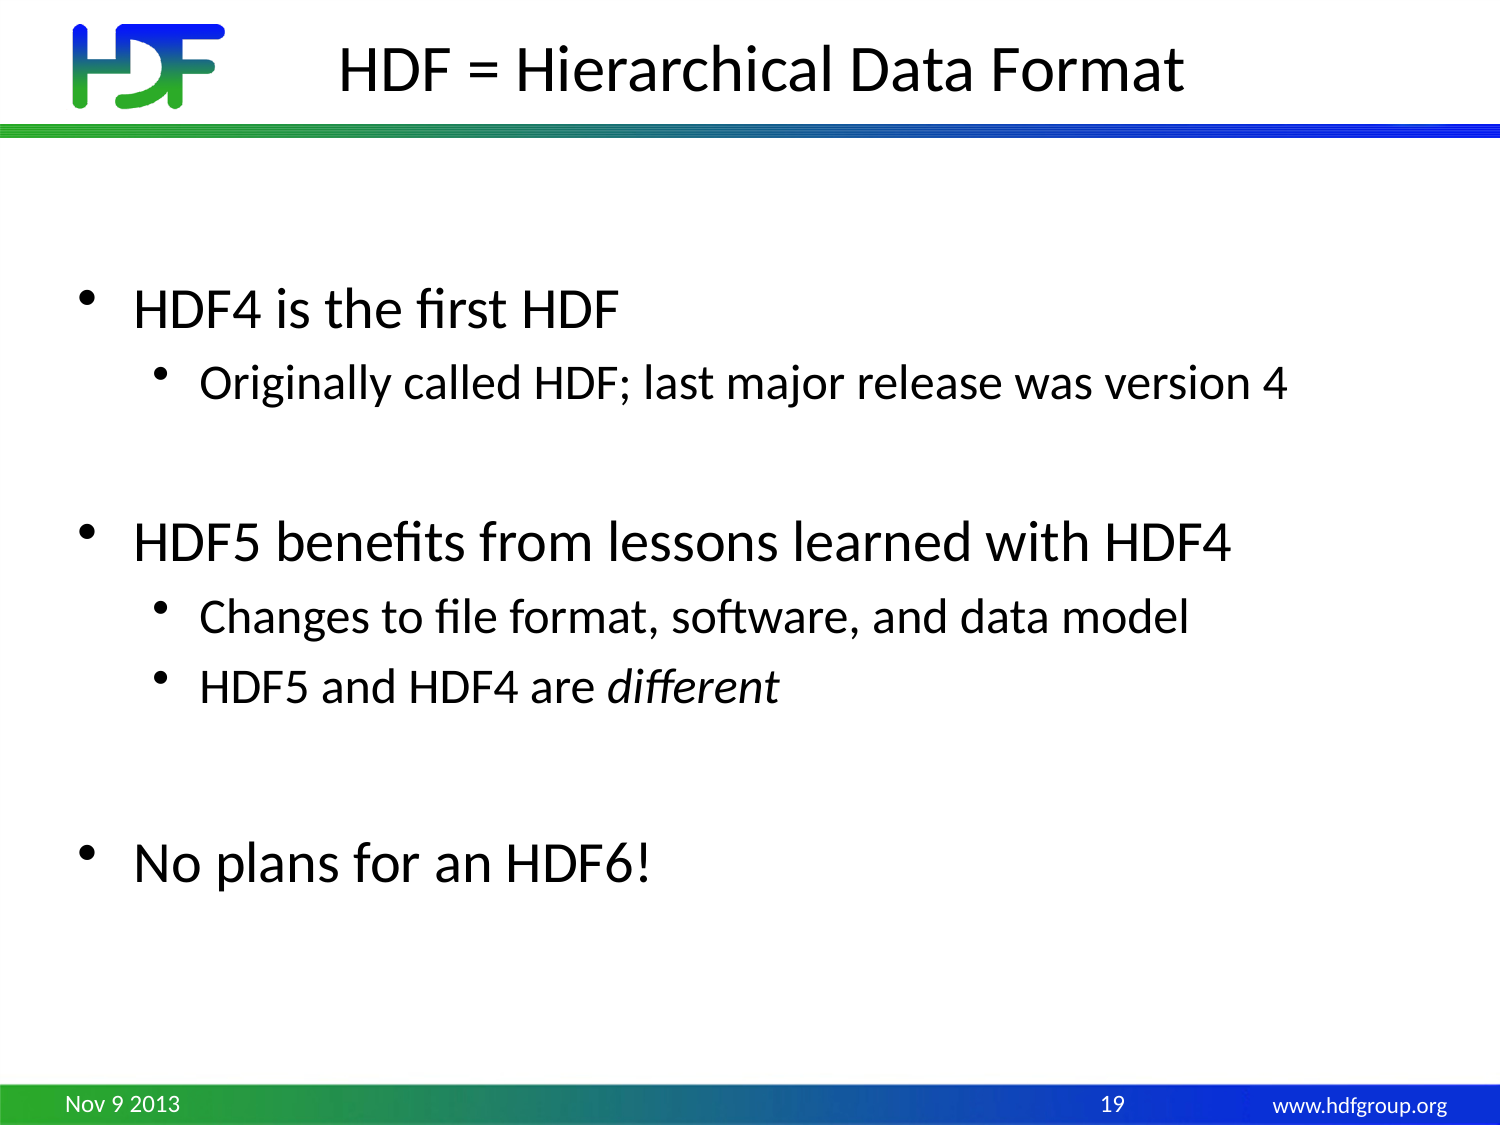

# HDF = Hierarchical Data Format
HDF4 is the first HDF
Originally called HDF; last major release was version 4

HDF5 benefits from lessons learned with HDF4
Changes to file format, software, and data model
HDF5 and HDF4 are different

No plans for an HDF6!
Nov 9 2013
19